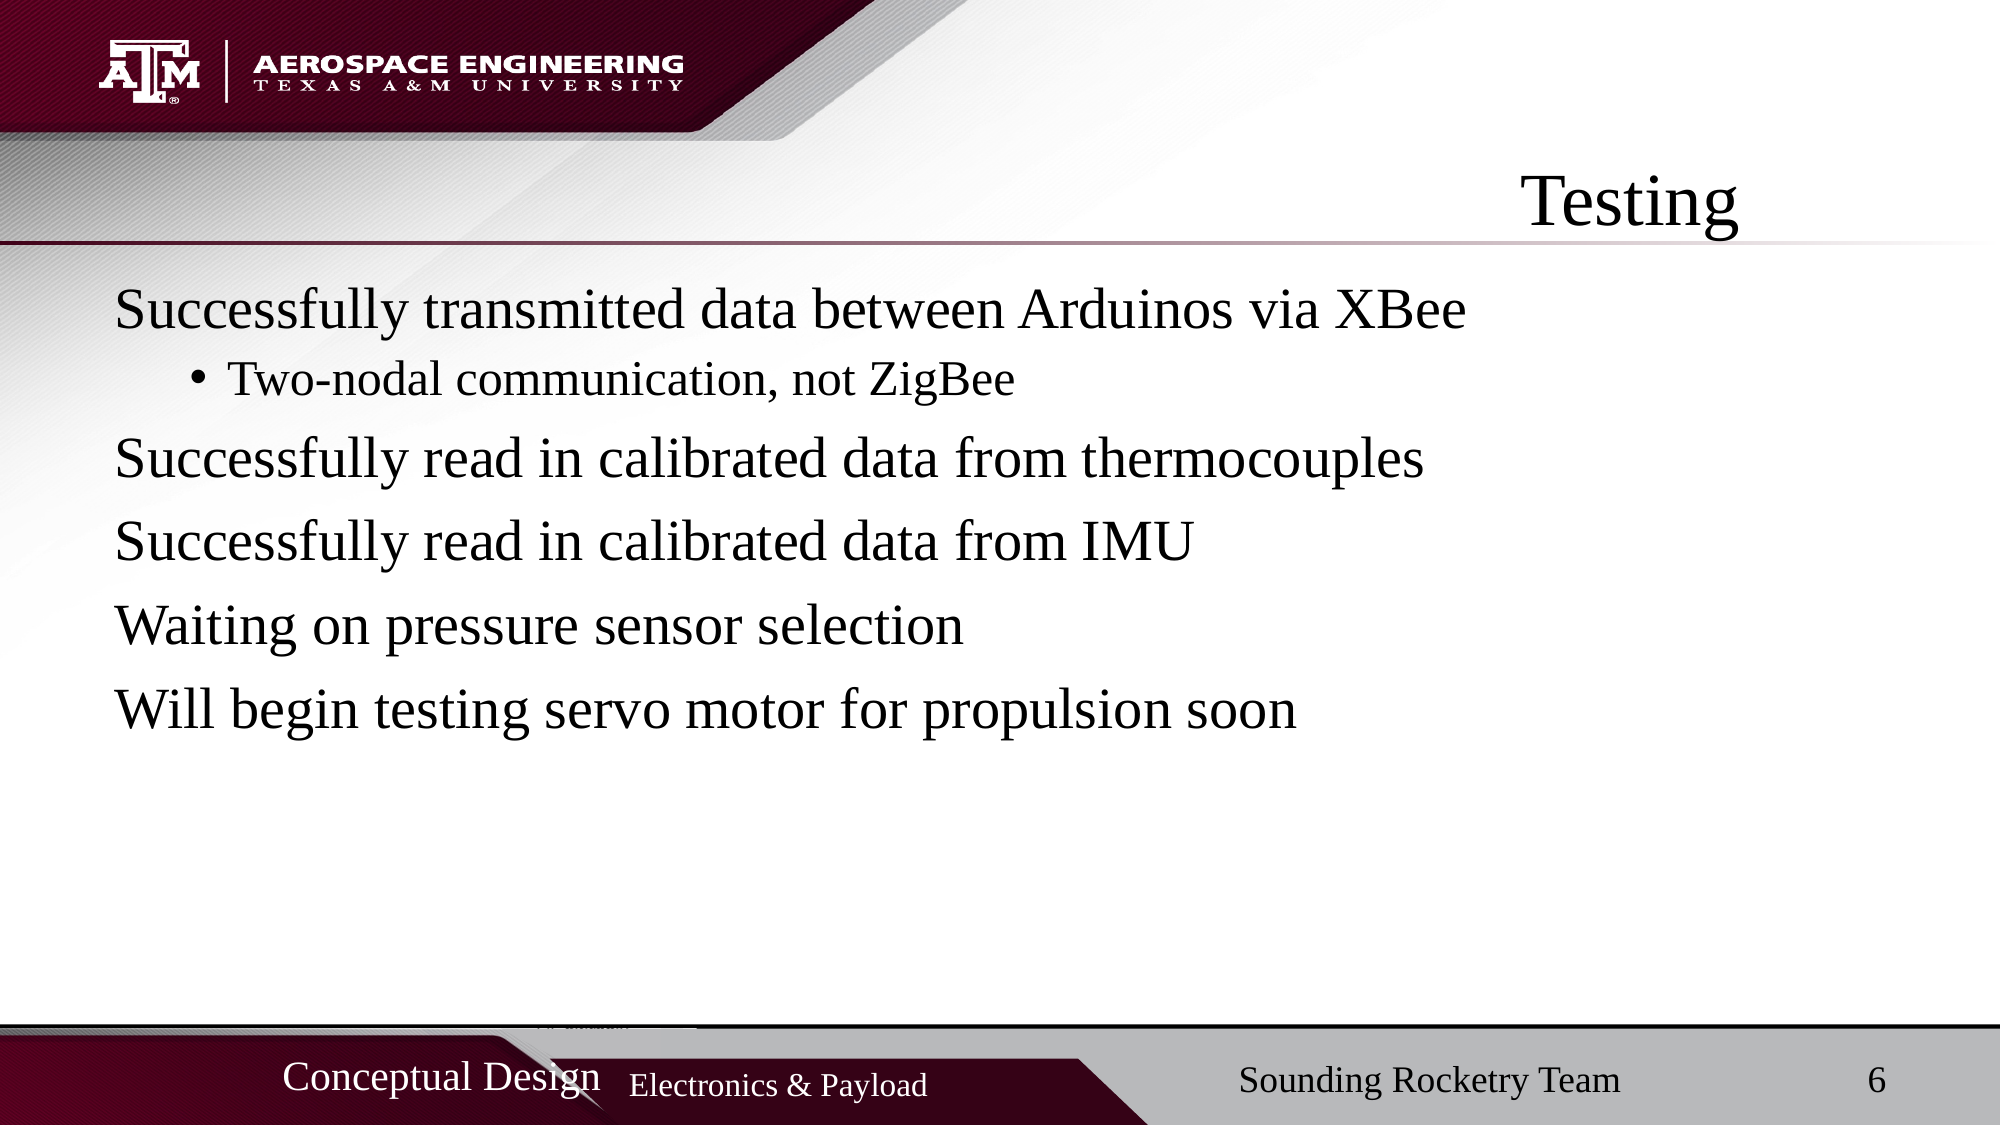

# Testing
Successfully transmitted data between Arduinos via XBee
Two-nodal communication, not ZigBee
Successfully read in calibrated data from thermocouples
Successfully read in calibrated data from IMU
Waiting on pressure sensor selection
Will begin testing servo motor for propulsion soon
6
Sounding Rocketry Team
Conceptual Design
Electronics & Payload